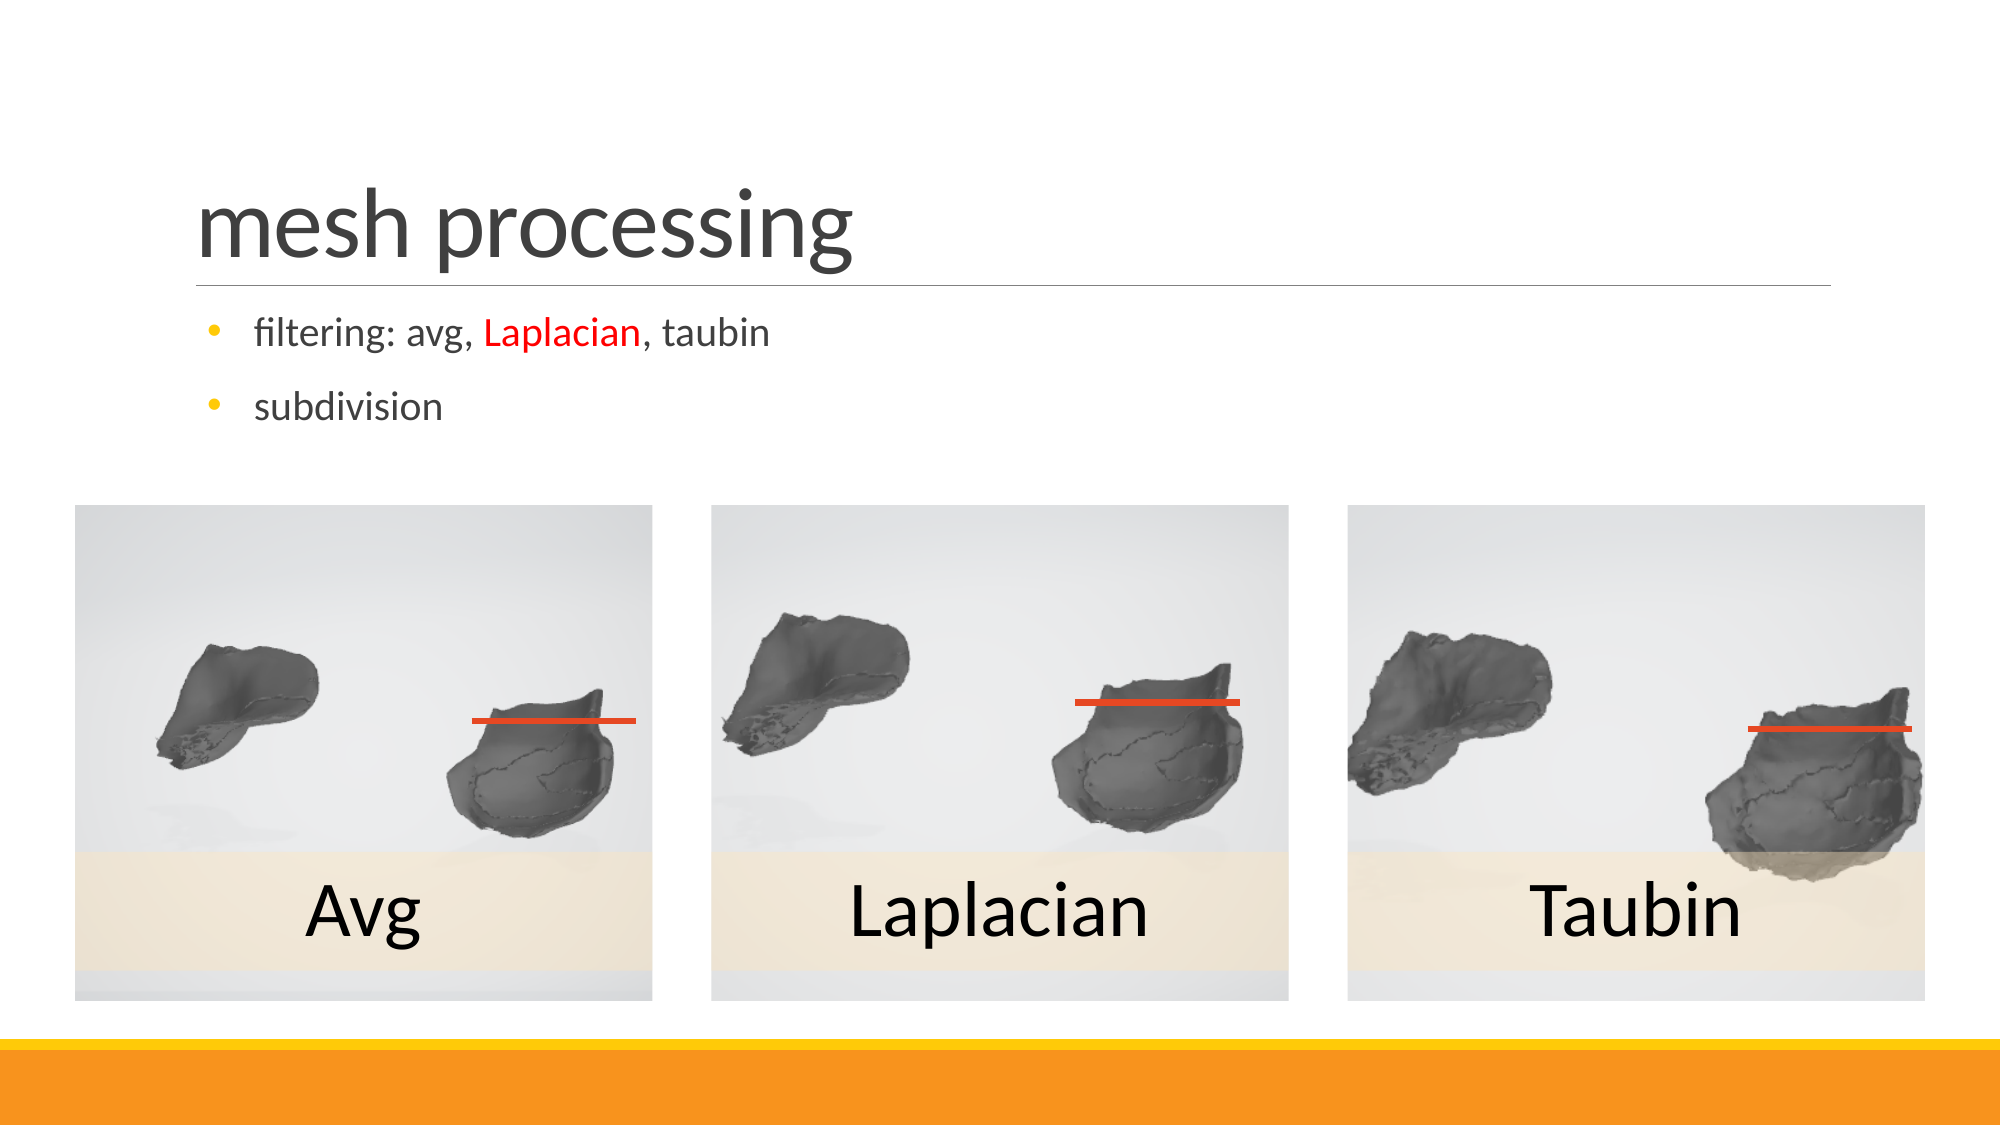

# mesh processing
filtering: avg, Laplacian, taubin
subdivision

Avg
Laplacian
Taubin